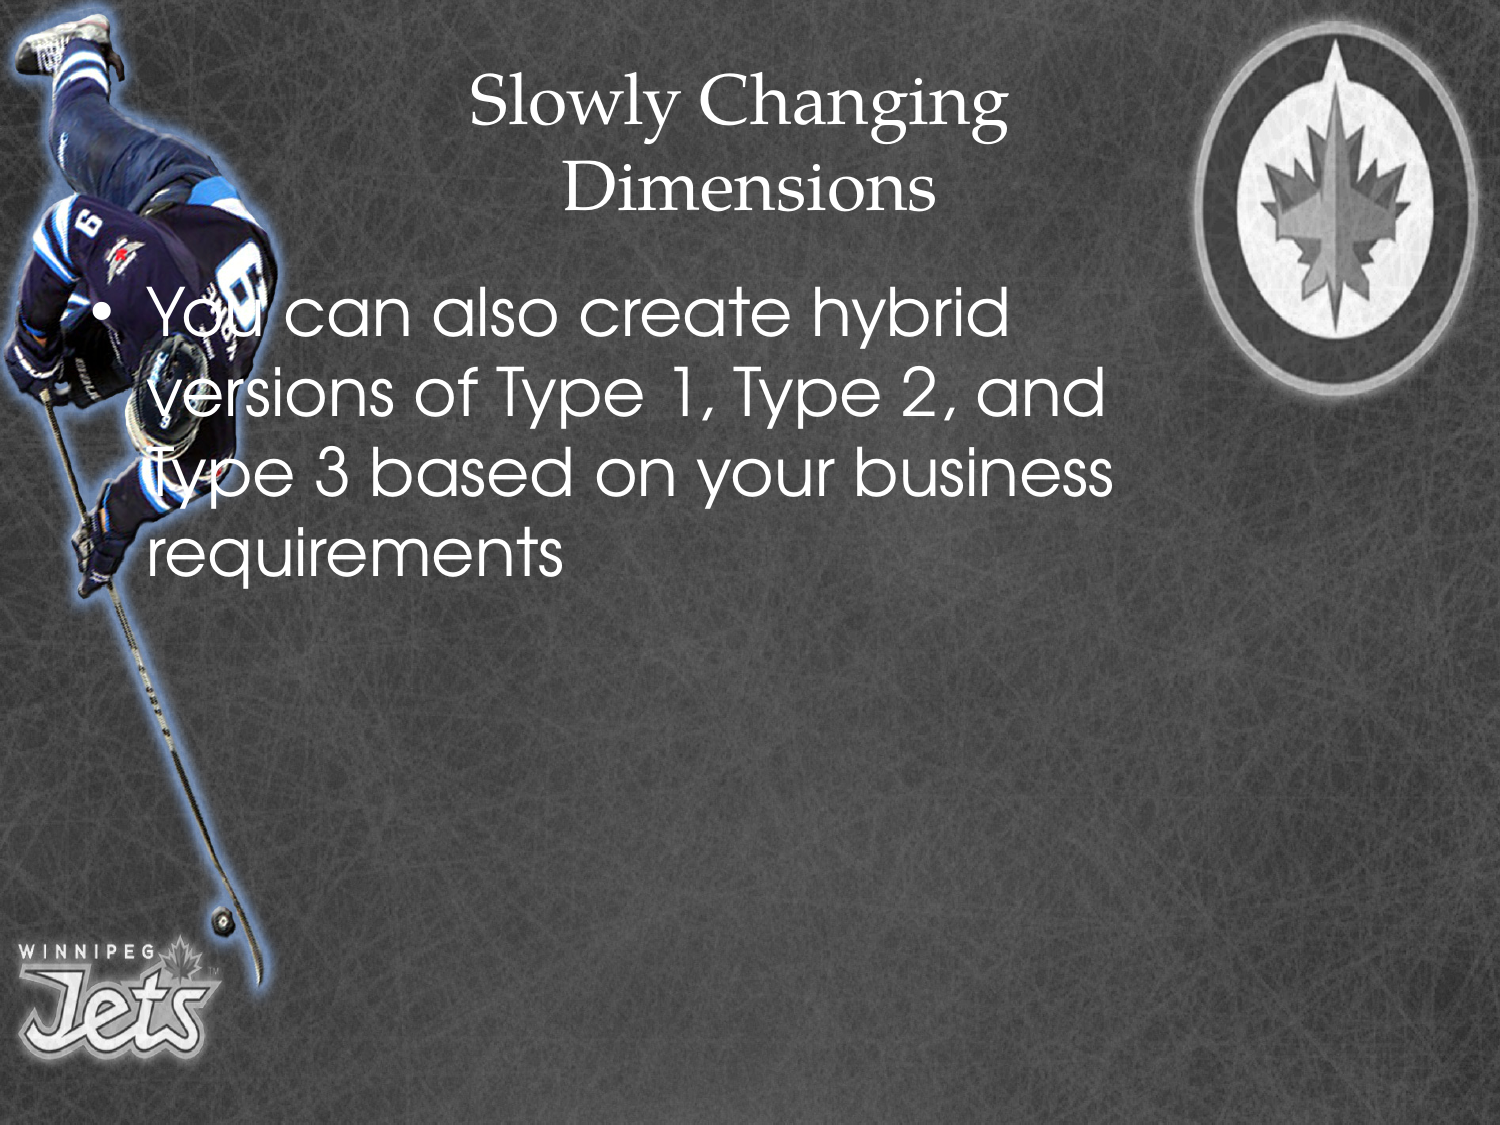

# Slowly Changing Dimensions
You can also create hybrid versions of Type 1, Type 2, and Type 3 based on your business requirements